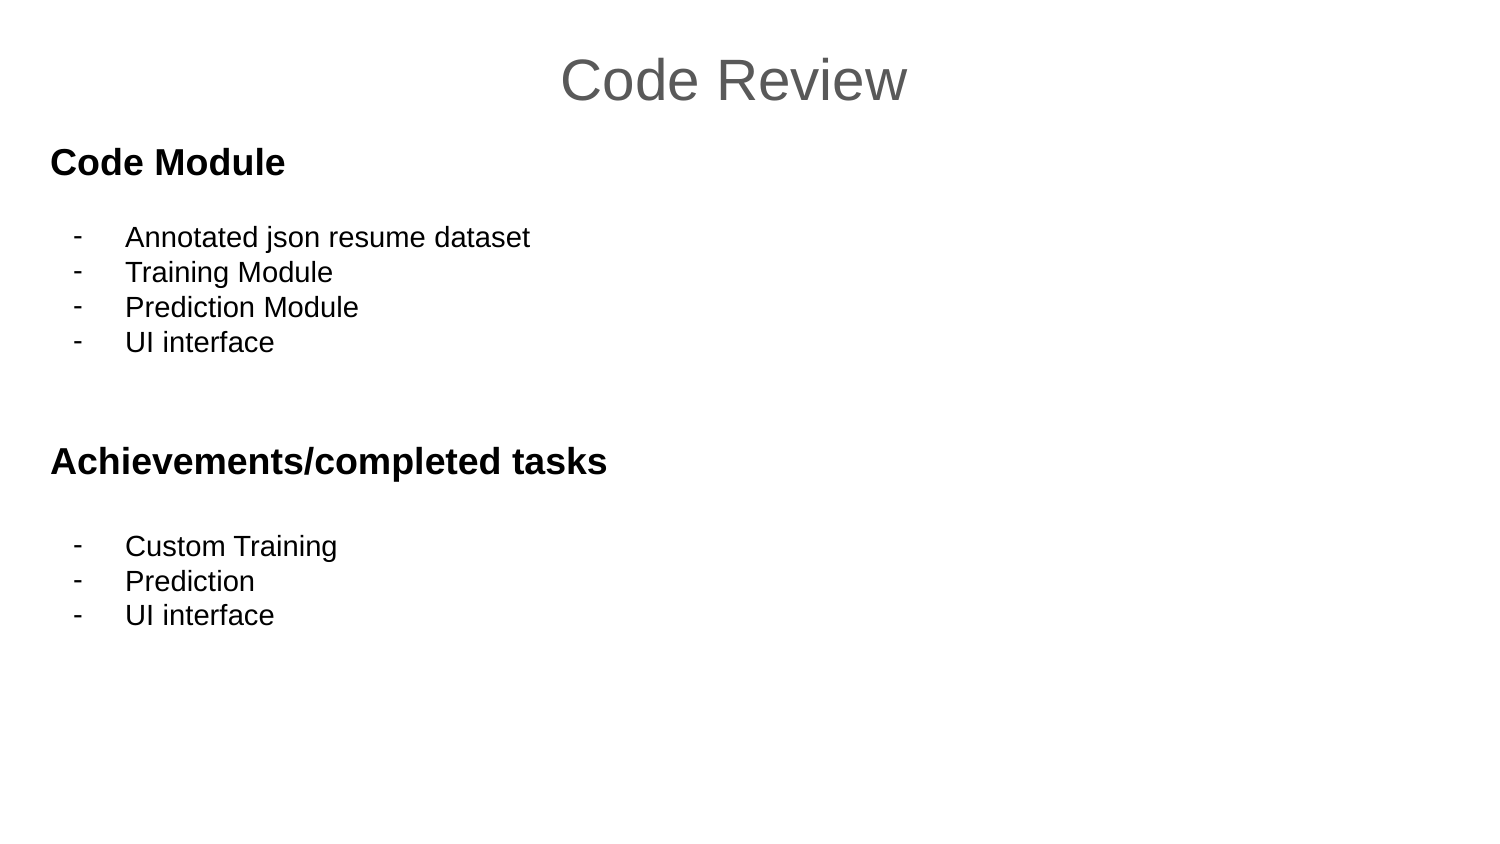

Code Review
Code Module

Annotated json resume dataset
Training Module
Prediction Module
UI interface
Achievements/completed tasks

Custom Training
Prediction
UI interface